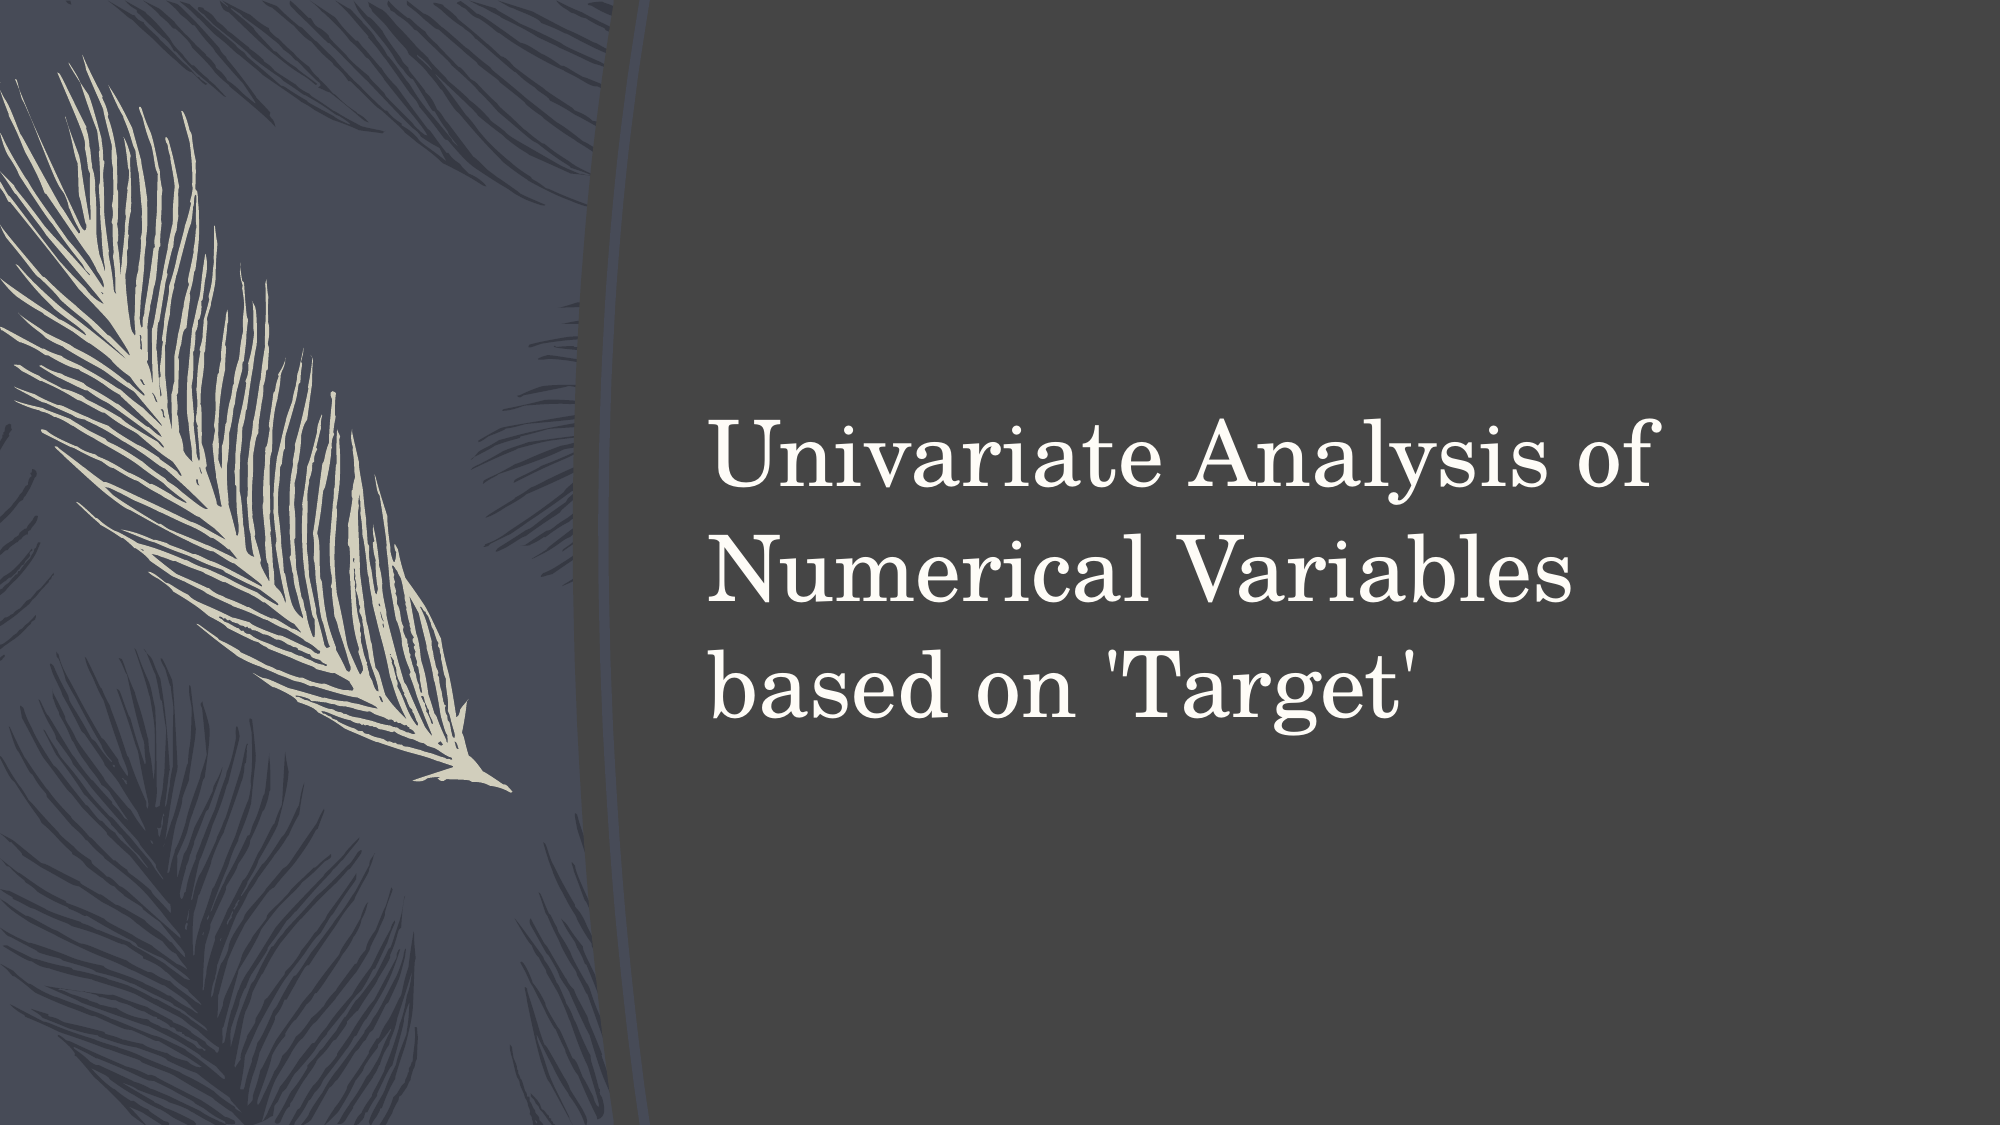

# Univariate Analysis of Numerical Variables based on 'Target'